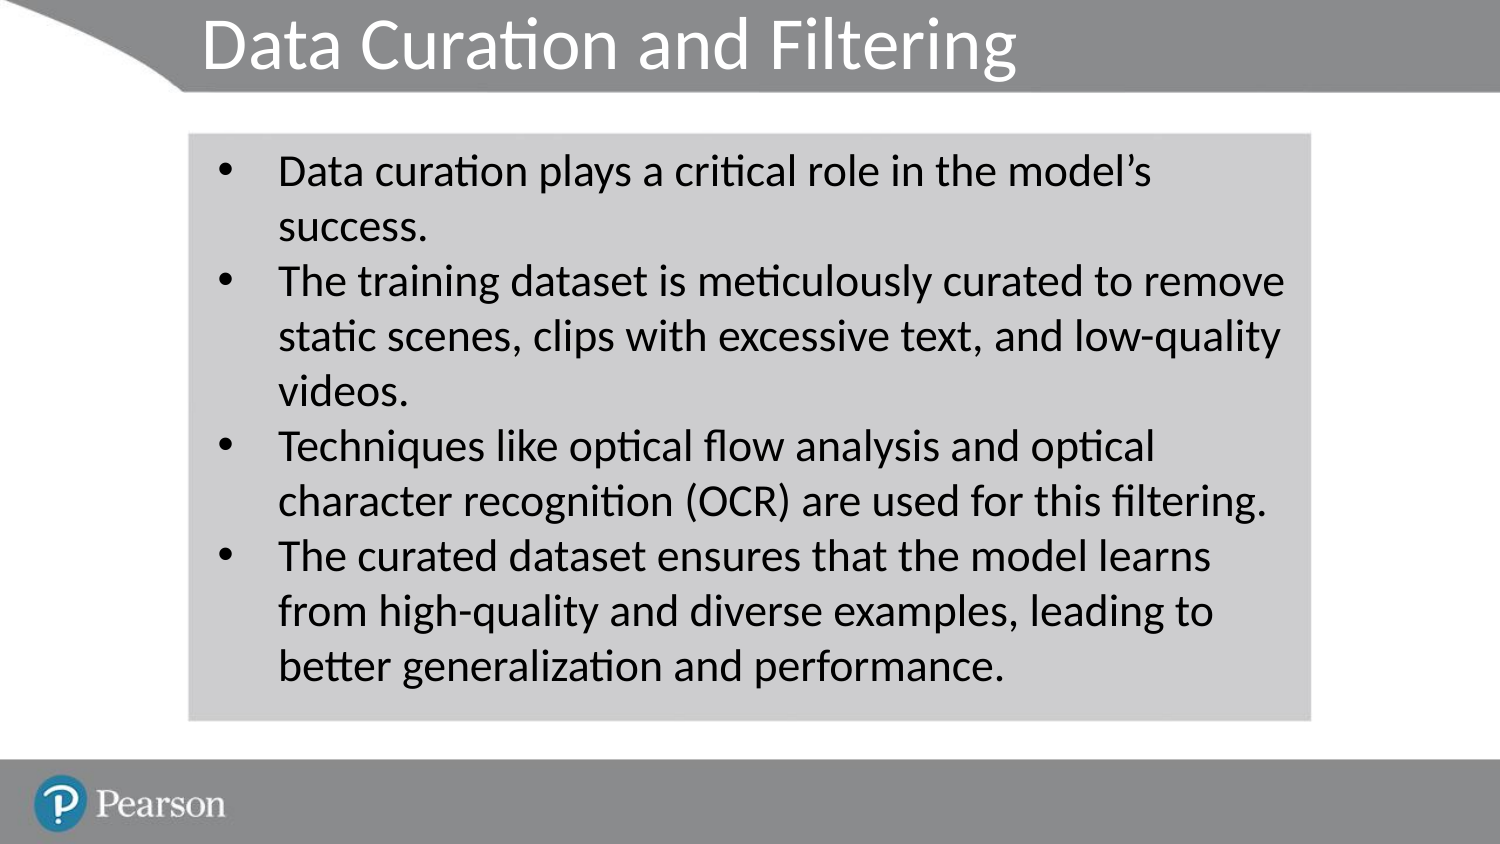

# Data Curation and Filtering
Data curation plays a critical role in the model’s success.
The training dataset is meticulously curated to remove static scenes, clips with excessive text, and low-quality videos.
Techniques like optical flow analysis and optical character recognition (OCR) are used for this filtering.
The curated dataset ensures that the model learns from high-quality and diverse examples, leading to better generalization and performance.